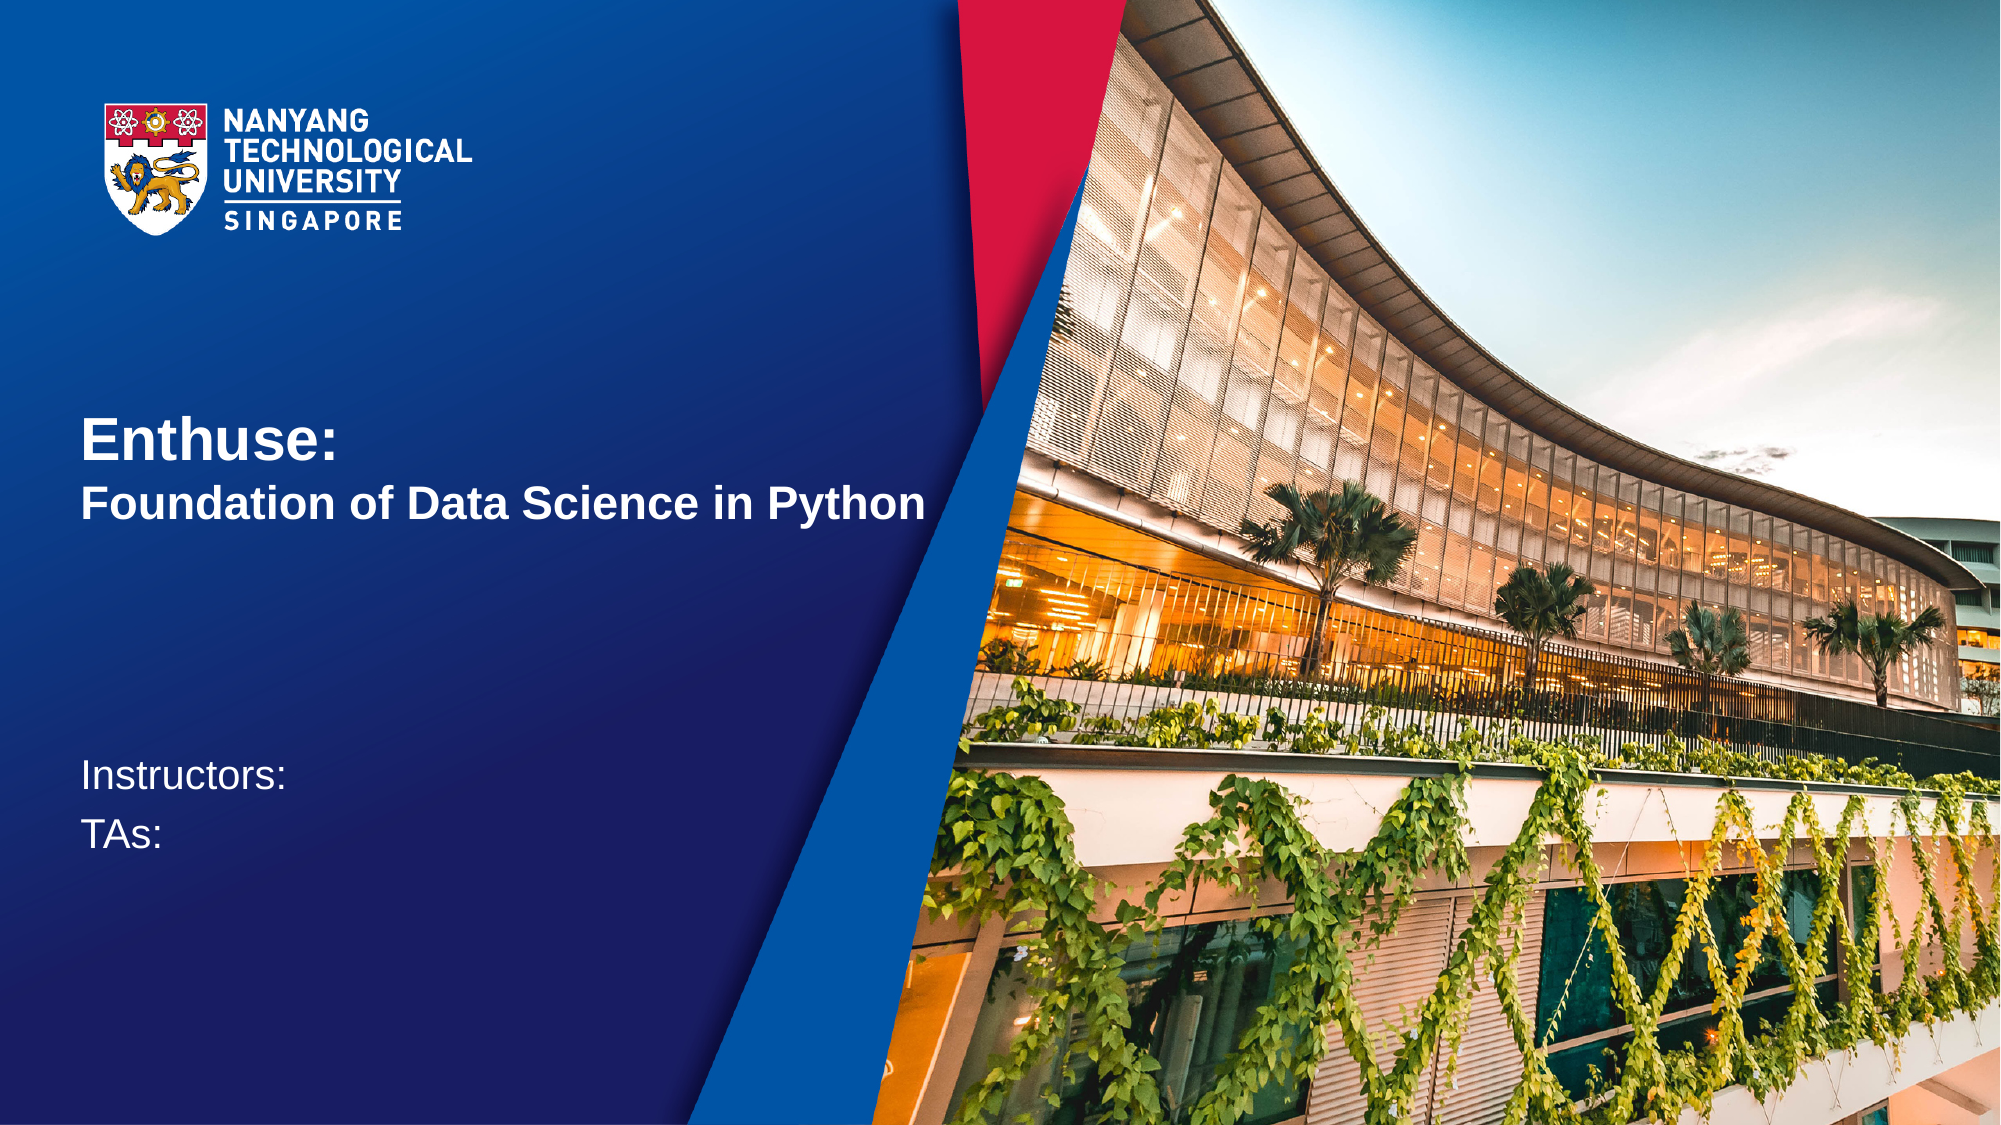

# Enthuse: Foundation of Data Science in Python
Instructors:
TAs: